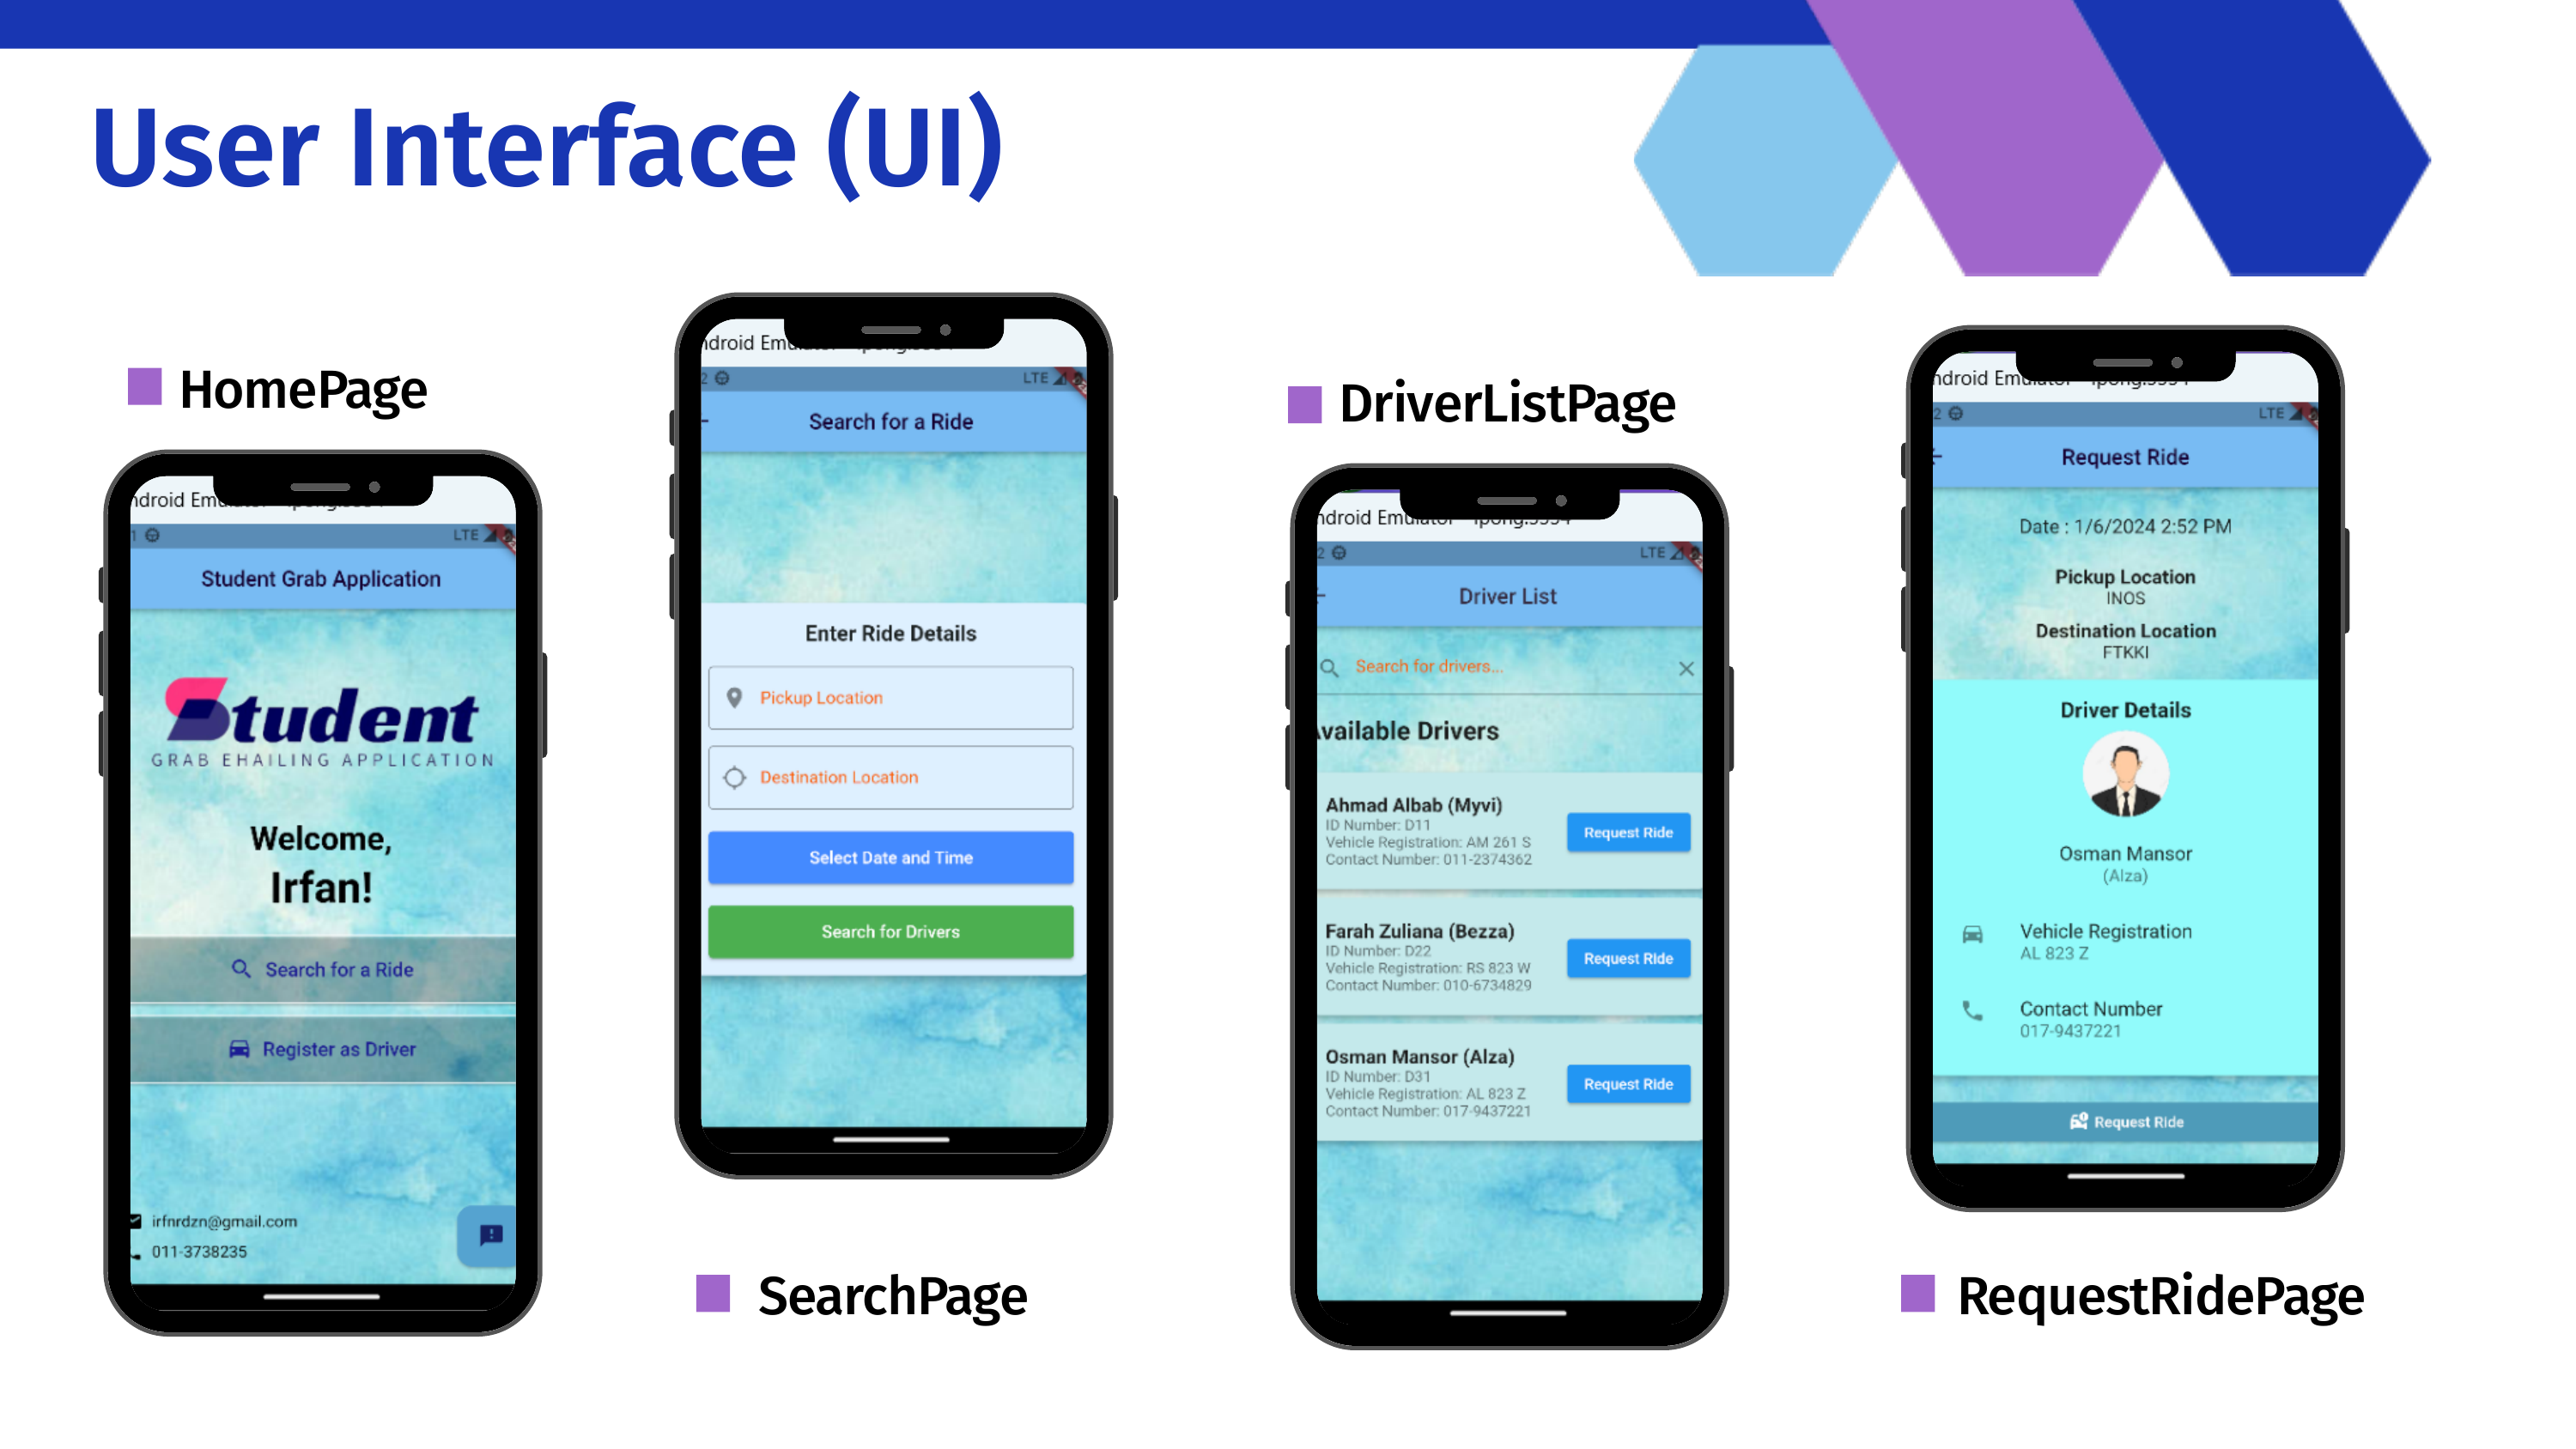

User Interface (UI)

HomePage
DriverListPage

SearchPage
RequestRidePage